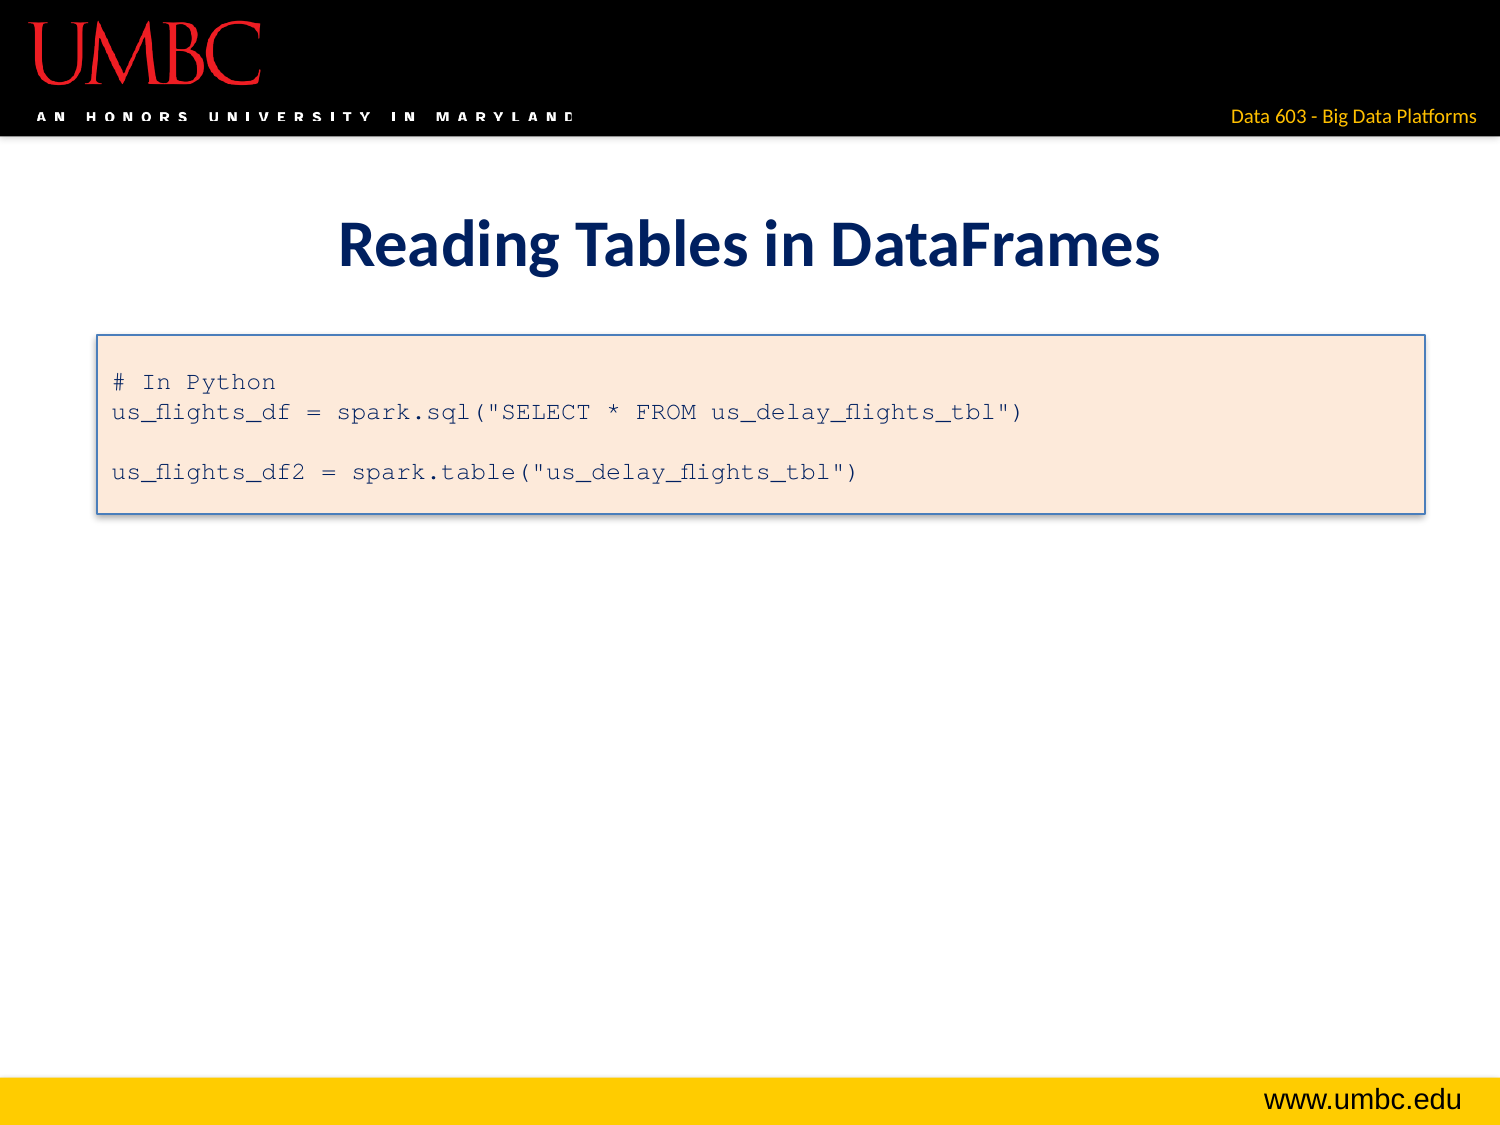

# Reading Tables in DataFrames
# In Python
us_flights_df = spark.sql("SELECT * FROM us_delay_flights_tbl")

us_flights_df2 = spark.table("us_delay_flights_tbl")